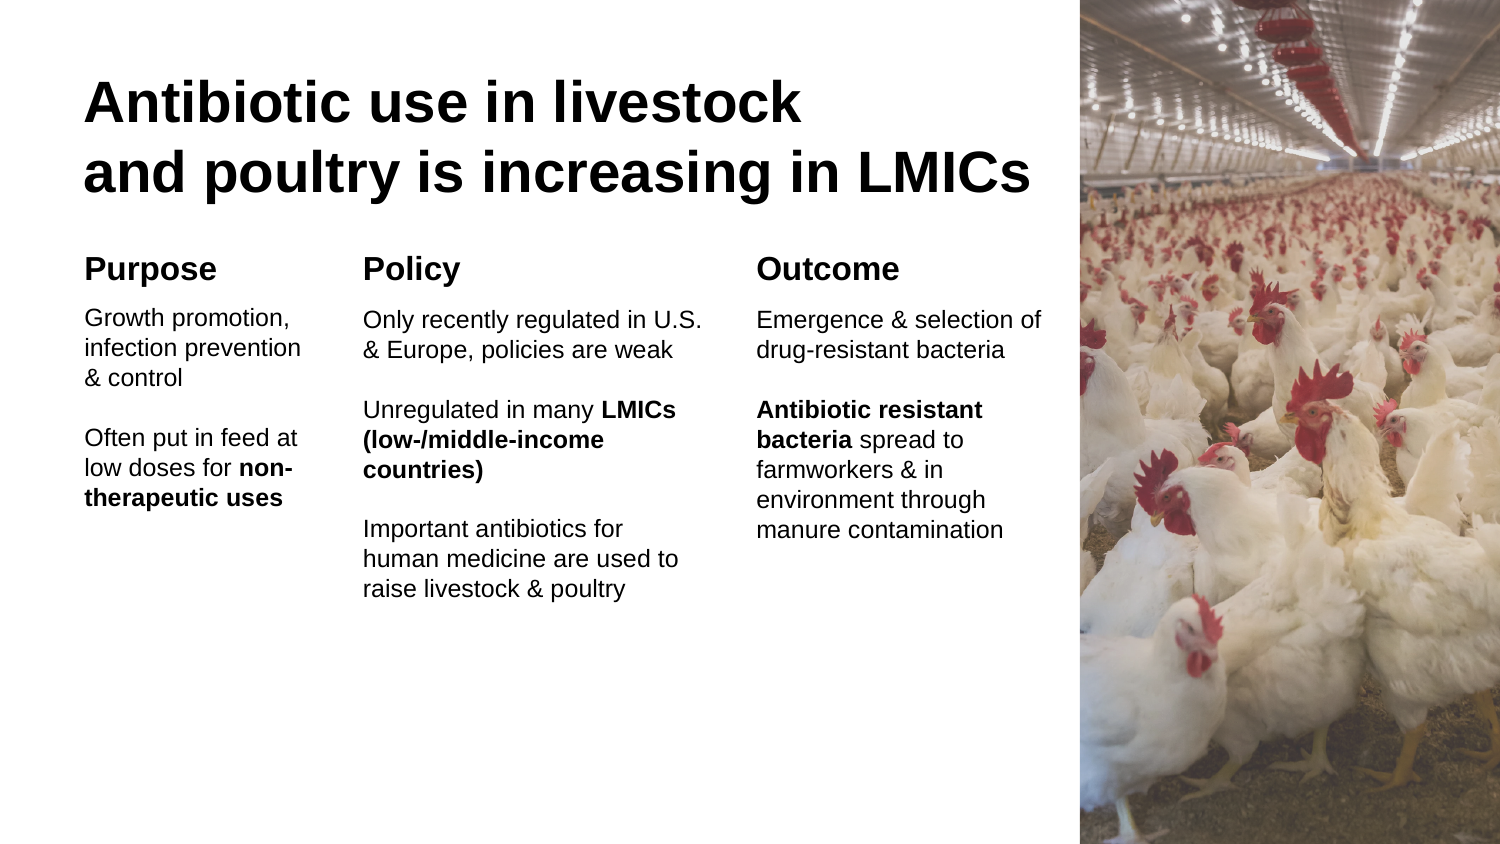

Antibiotic use in livestock
and poultry is increasing in LMICs
Purpose
Growth promotion, infection prevention
& control

Often put in feed at low doses for non-therapeutic uses
Policy
Only recently regulated in U.S. & Europe, policies are weak

Unregulated in many LMICs (low-/middle-income countries)

Important antibiotics for human medicine are used to raise livestock & poultry
Outcome
Emergence & selection of drug-resistant bacteria

Antibiotic resistant bacteria spread to farmworkers & in environment through manure contamination